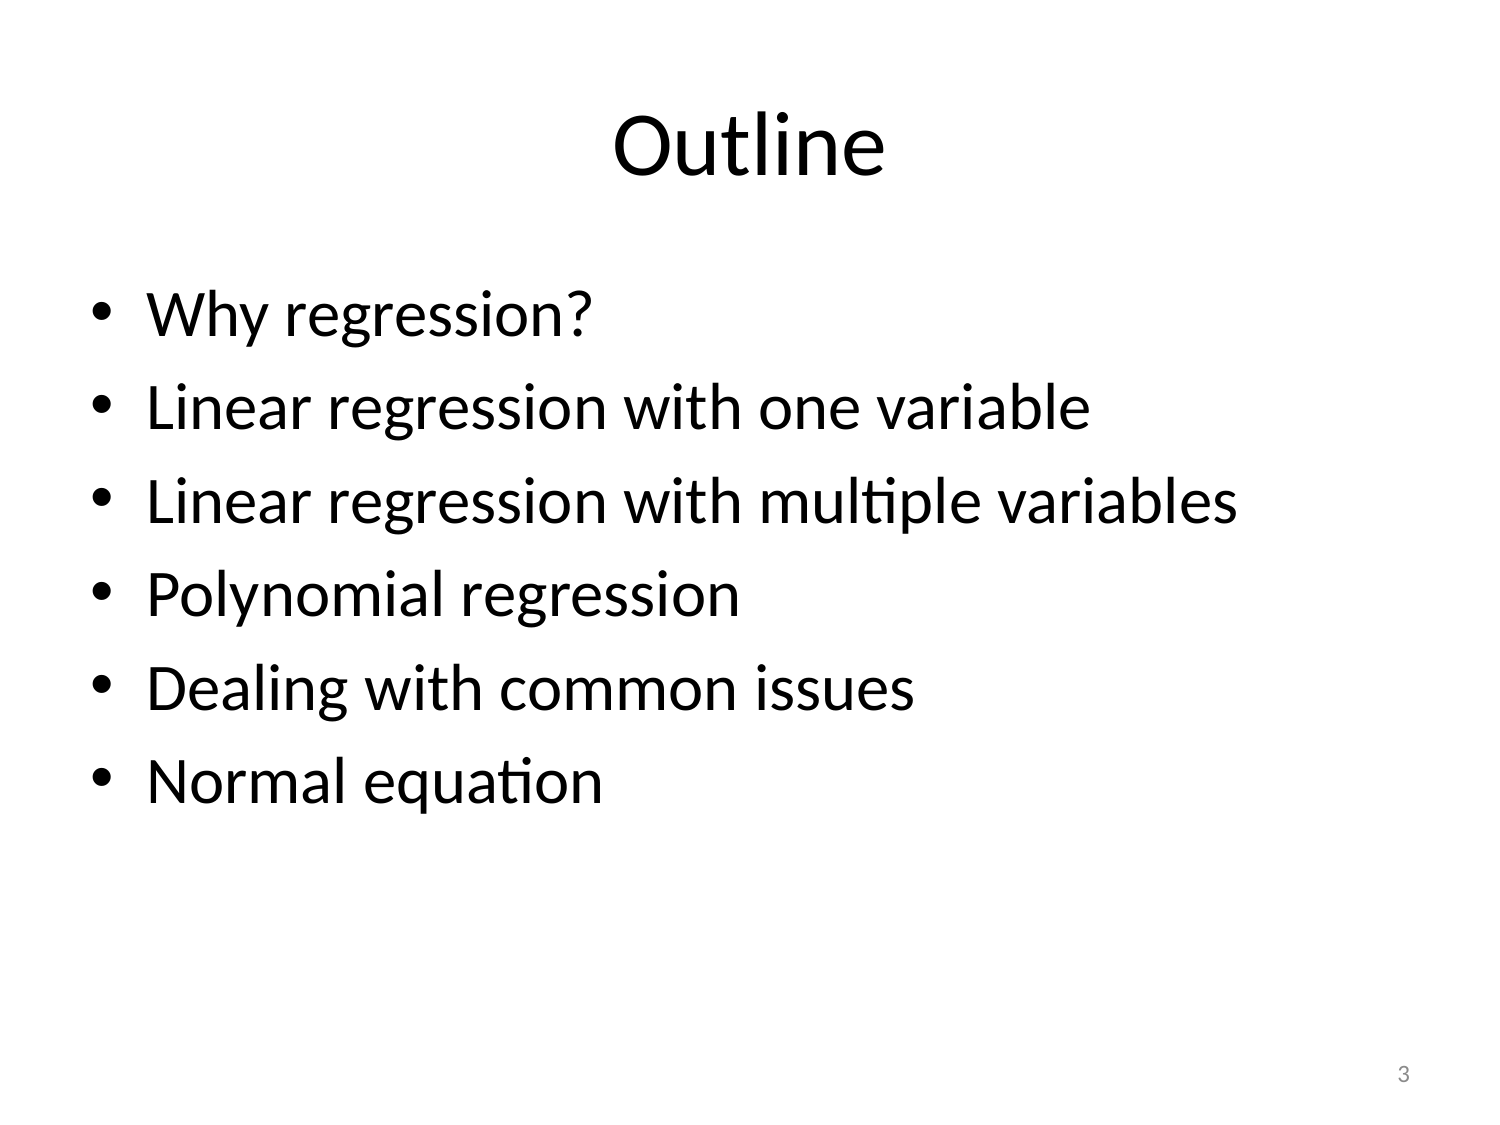

# Outline
Why regression?
Linear regression with one variable
Linear regression with multiple variables
Polynomial regression
Dealing with common issues
Normal equation
3